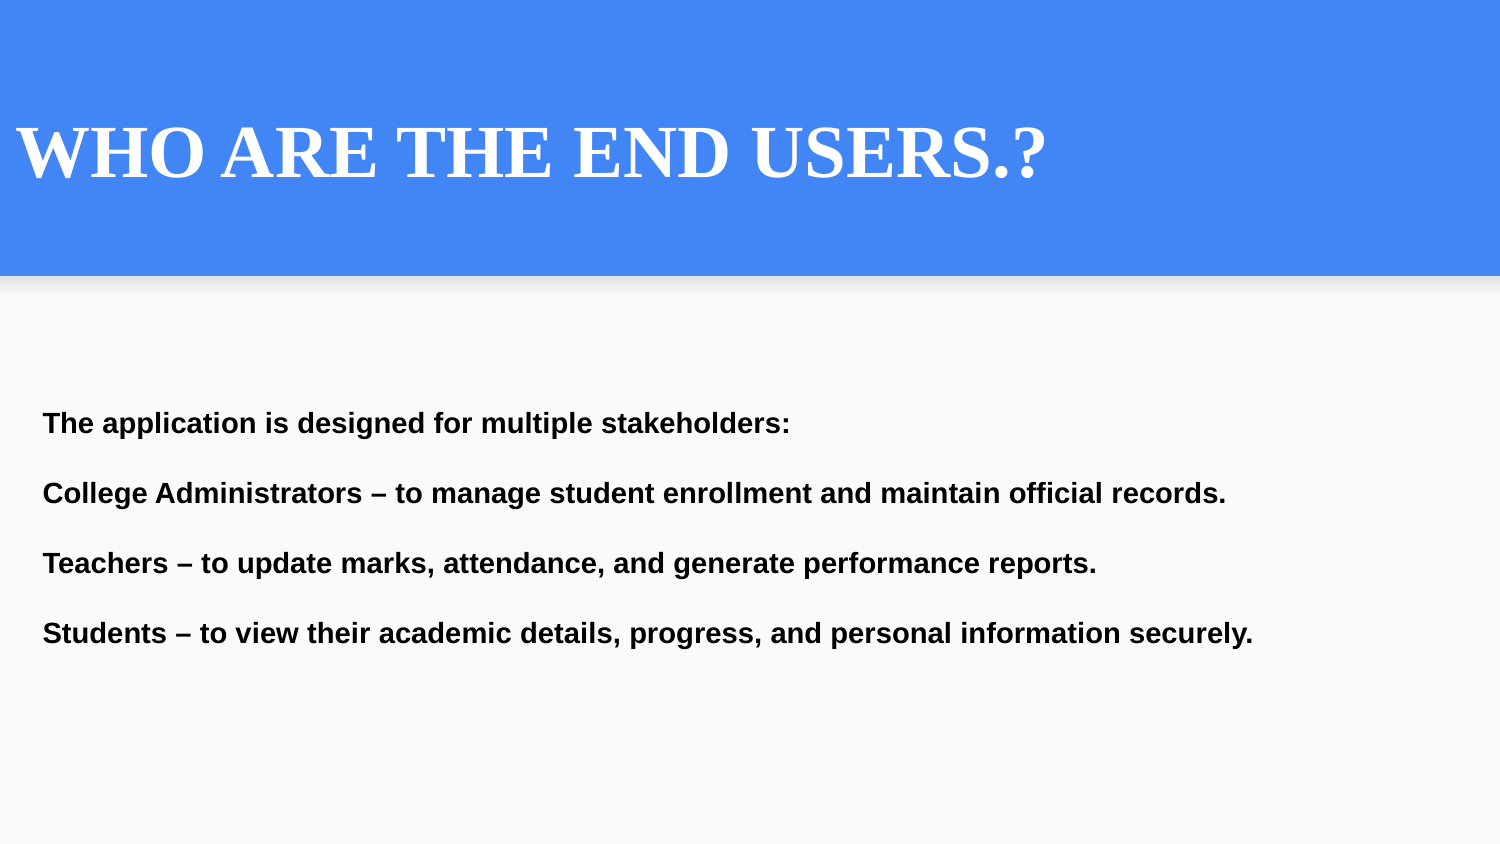

WHO ARE THE END USERS.?

The application is designed for multiple stakeholders:

College Administrators – to manage student enrollment and maintain official records.

Teachers – to update marks, attendance, and generate performance reports.

Students – to view their academic details, progress, and personal information securely.